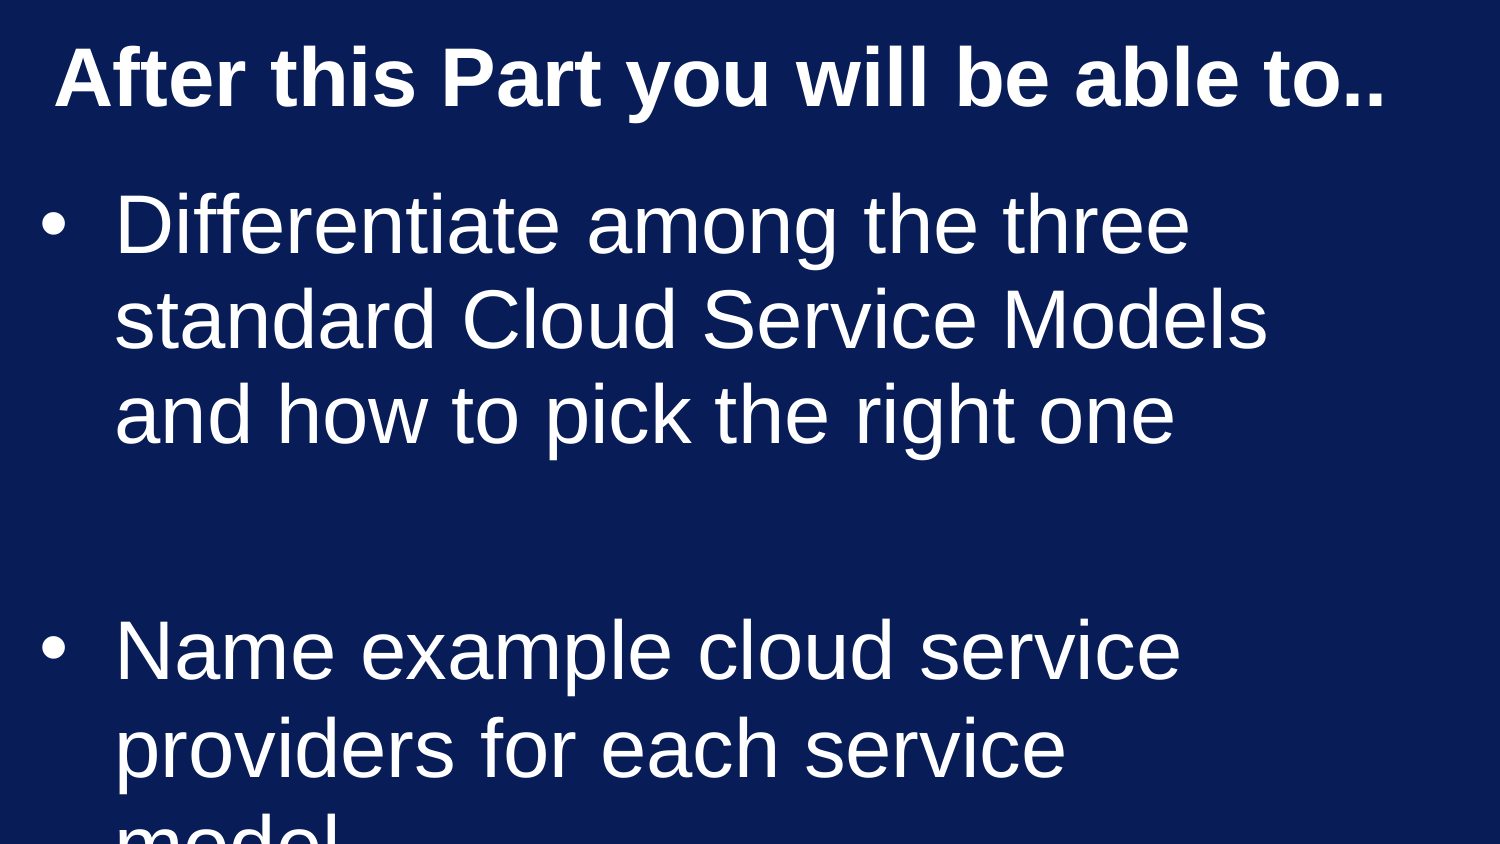

After this Part you will be able to..
Differentiate among the three standard Cloud Service Models and how to pick the right one

Name example cloud service
providers for each service model